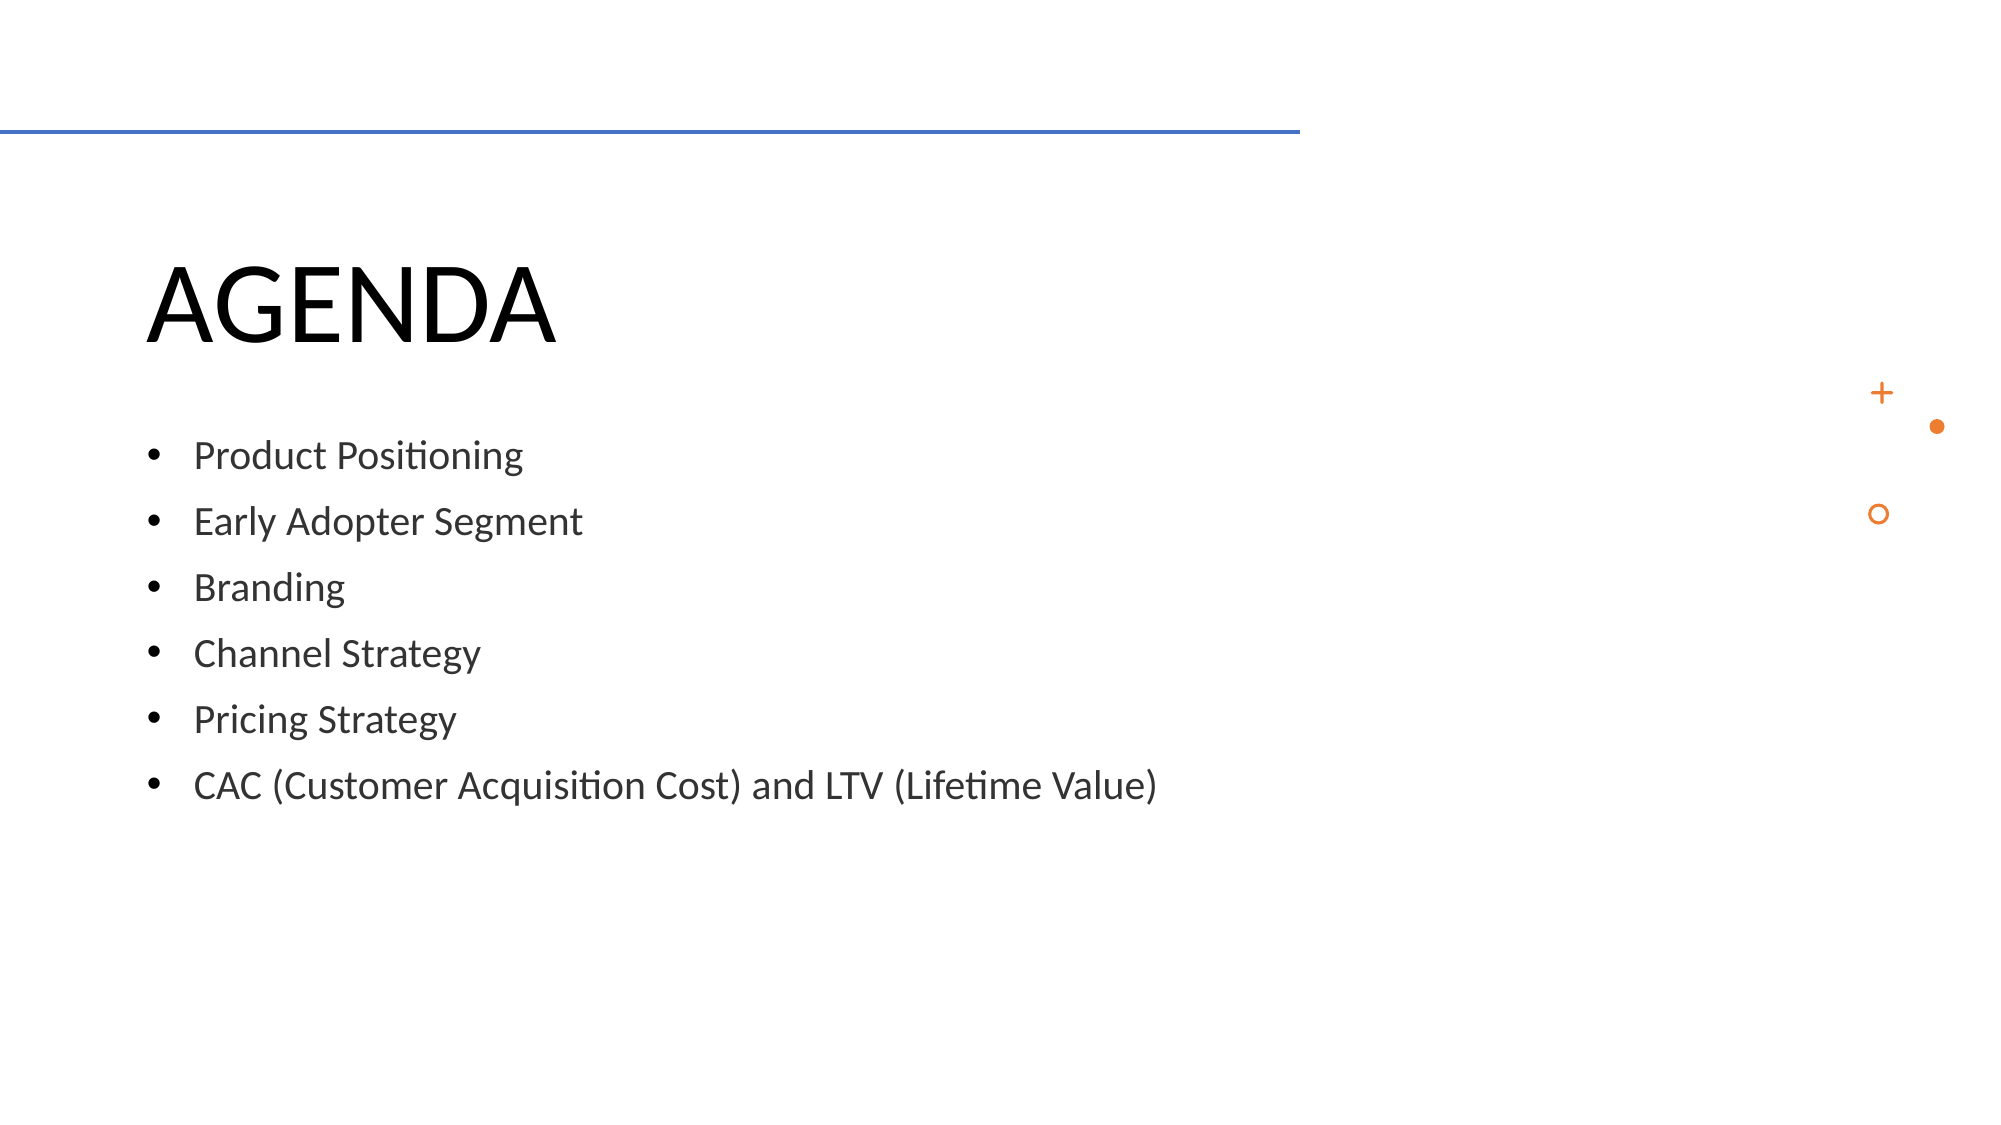

# AGENDA

 Product Positioning
 Early Adopter Segment
 Branding
 Channel Strategy
 Pricing Strategy
 CAC (Customer Acquisition Cost) and LTV (Lifetime Value)